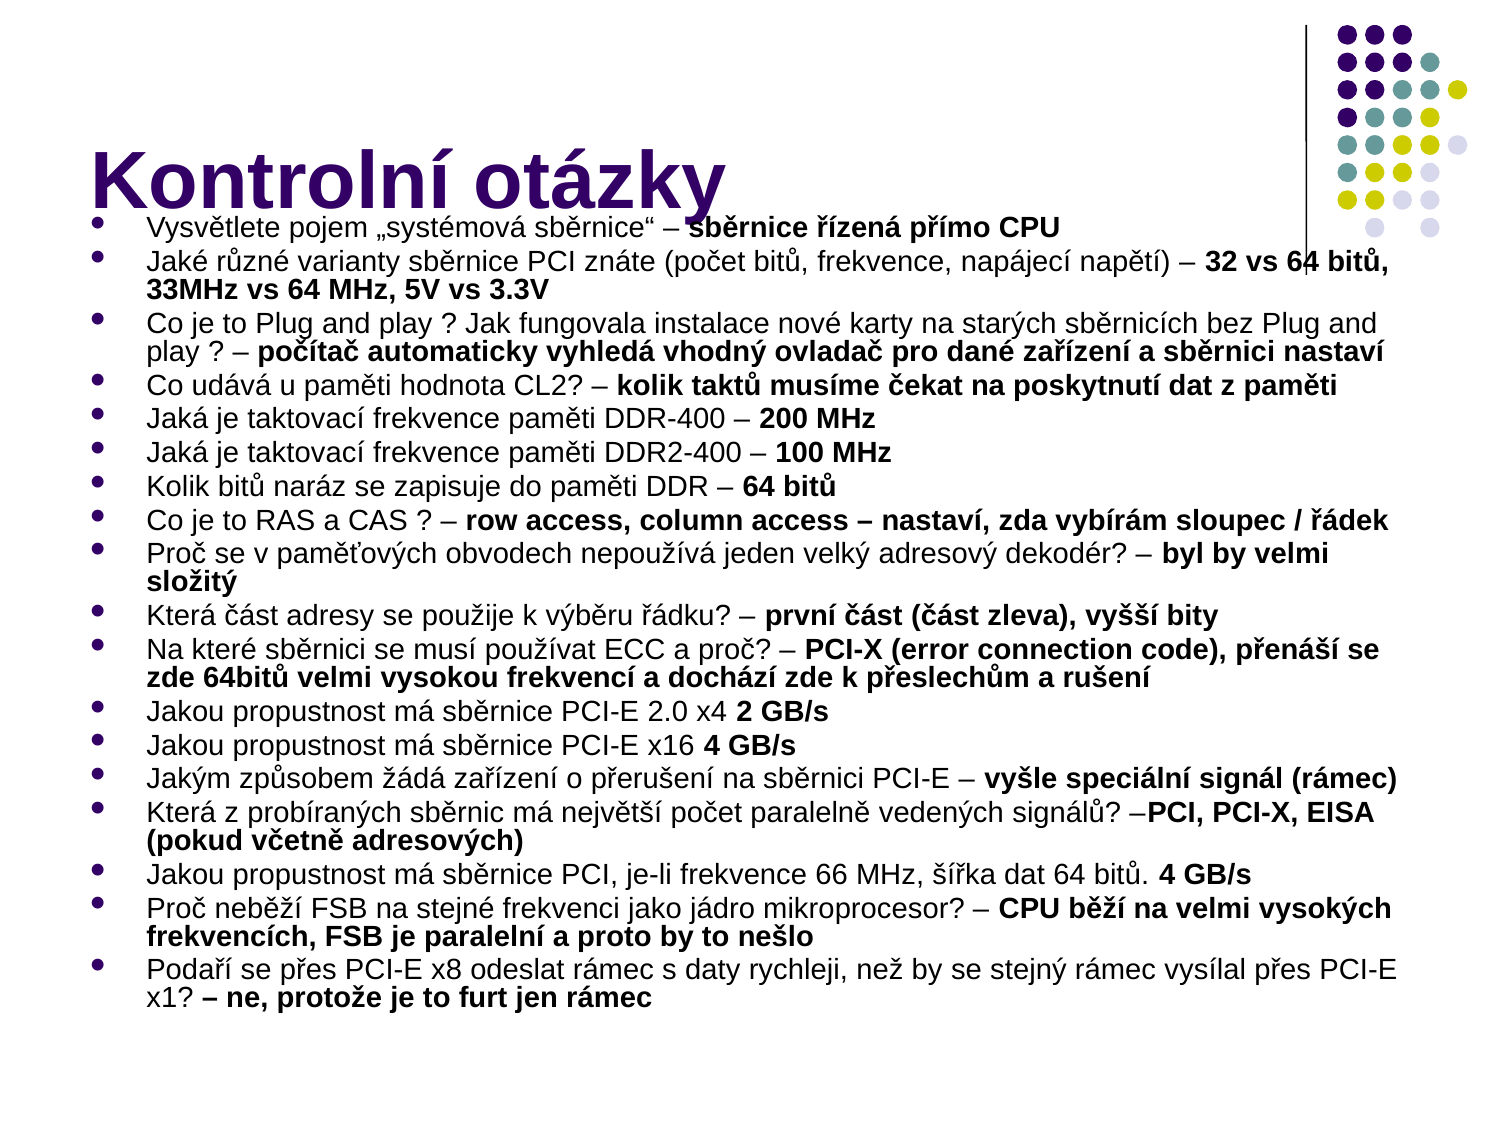

# Kontrolní otázky
Vysvětlete pojem „systémová sběrnice“ – sběrnice řízená přímo CPU
Jaké různé varianty sběrnice PCI znáte (počet bitů, frekvence, napájecí napětí) – 32 vs 64 bitů, 33MHz vs 64 MHz, 5V vs 3.3V
Co je to Plug and play ? Jak fungovala instalace nové karty na starých sběrnicích bez Plug and play ? – počítač automaticky vyhledá vhodný ovladač pro dané zařízení a sběrnici nastaví
Co udává u paměti hodnota CL2? – kolik taktů musíme čekat na poskytnutí dat z paměti
Jaká je taktovací frekvence paměti DDR-400 – 200 MHz
Jaká je taktovací frekvence paměti DDR2-400 – 100 MHz
Kolik bitů naráz se zapisuje do paměti DDR – 64 bitů
Co je to RAS a CAS ? – row access, column access – nastaví, zda vybírám sloupec / řádek
Proč se v paměťových obvodech nepoužívá jeden velký adresový dekodér? – byl by velmi složitý
Která část adresy se použije k výběru řádku? – první část (část zleva), vyšší bity
Na které sběrnici se musí používat ECC a proč? – PCI-X (error connection code), přenáší se zde 64bitů velmi vysokou frekvencí a dochází zde k přeslechům a rušení
Jakou propustnost má sběrnice PCI-E 2.0 x4 2 GB/s
Jakou propustnost má sběrnice PCI-E x16 4 GB/s
Jakým způsobem žádá zařízení o přerušení na sběrnici PCI-E – vyšle speciální signál (rámec)
Která z probíraných sběrnic má největší počet paralelně vedených signálů? –PCI, PCI-X, EISA (pokud včetně adresových)
Jakou propustnost má sběrnice PCI, je-li frekvence 66 MHz, šířka dat 64 bitů. 4 GB/s
Proč neběží FSB na stejné frekvenci jako jádro mikroprocesor? – CPU běží na velmi vysokých frekvencích, FSB je paralelní a proto by to nešlo
Podaří se přes PCI-E x8 odeslat rámec s daty rychleji, než by se stejný rámec vysílal přes PCI-E x1? – ne, protože je to furt jen rámec